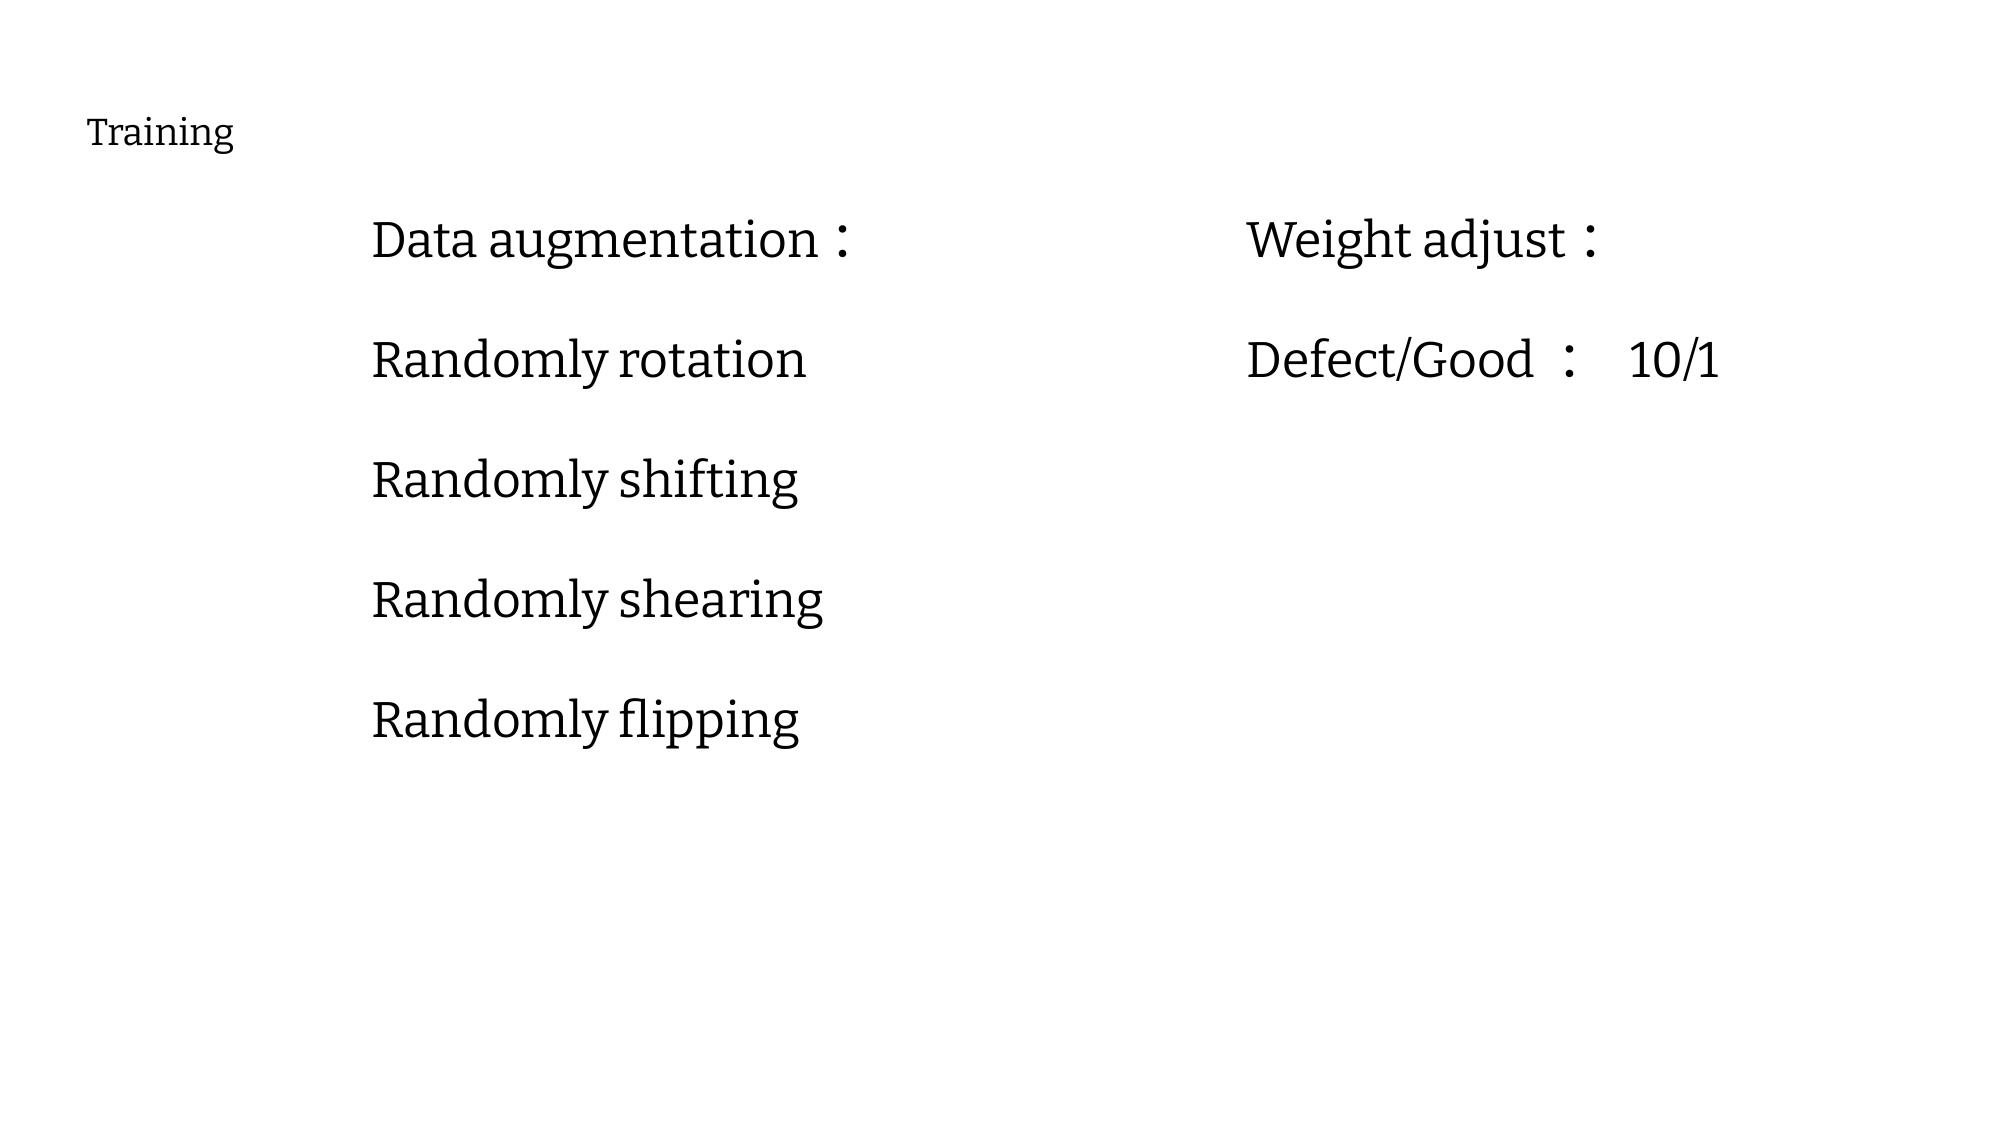

Training
Data augmentation：

Randomly rotation

Randomly shifting

Randomly shearing

Randomly flipping
Weight adjust：

Defect/Good ： 10/1